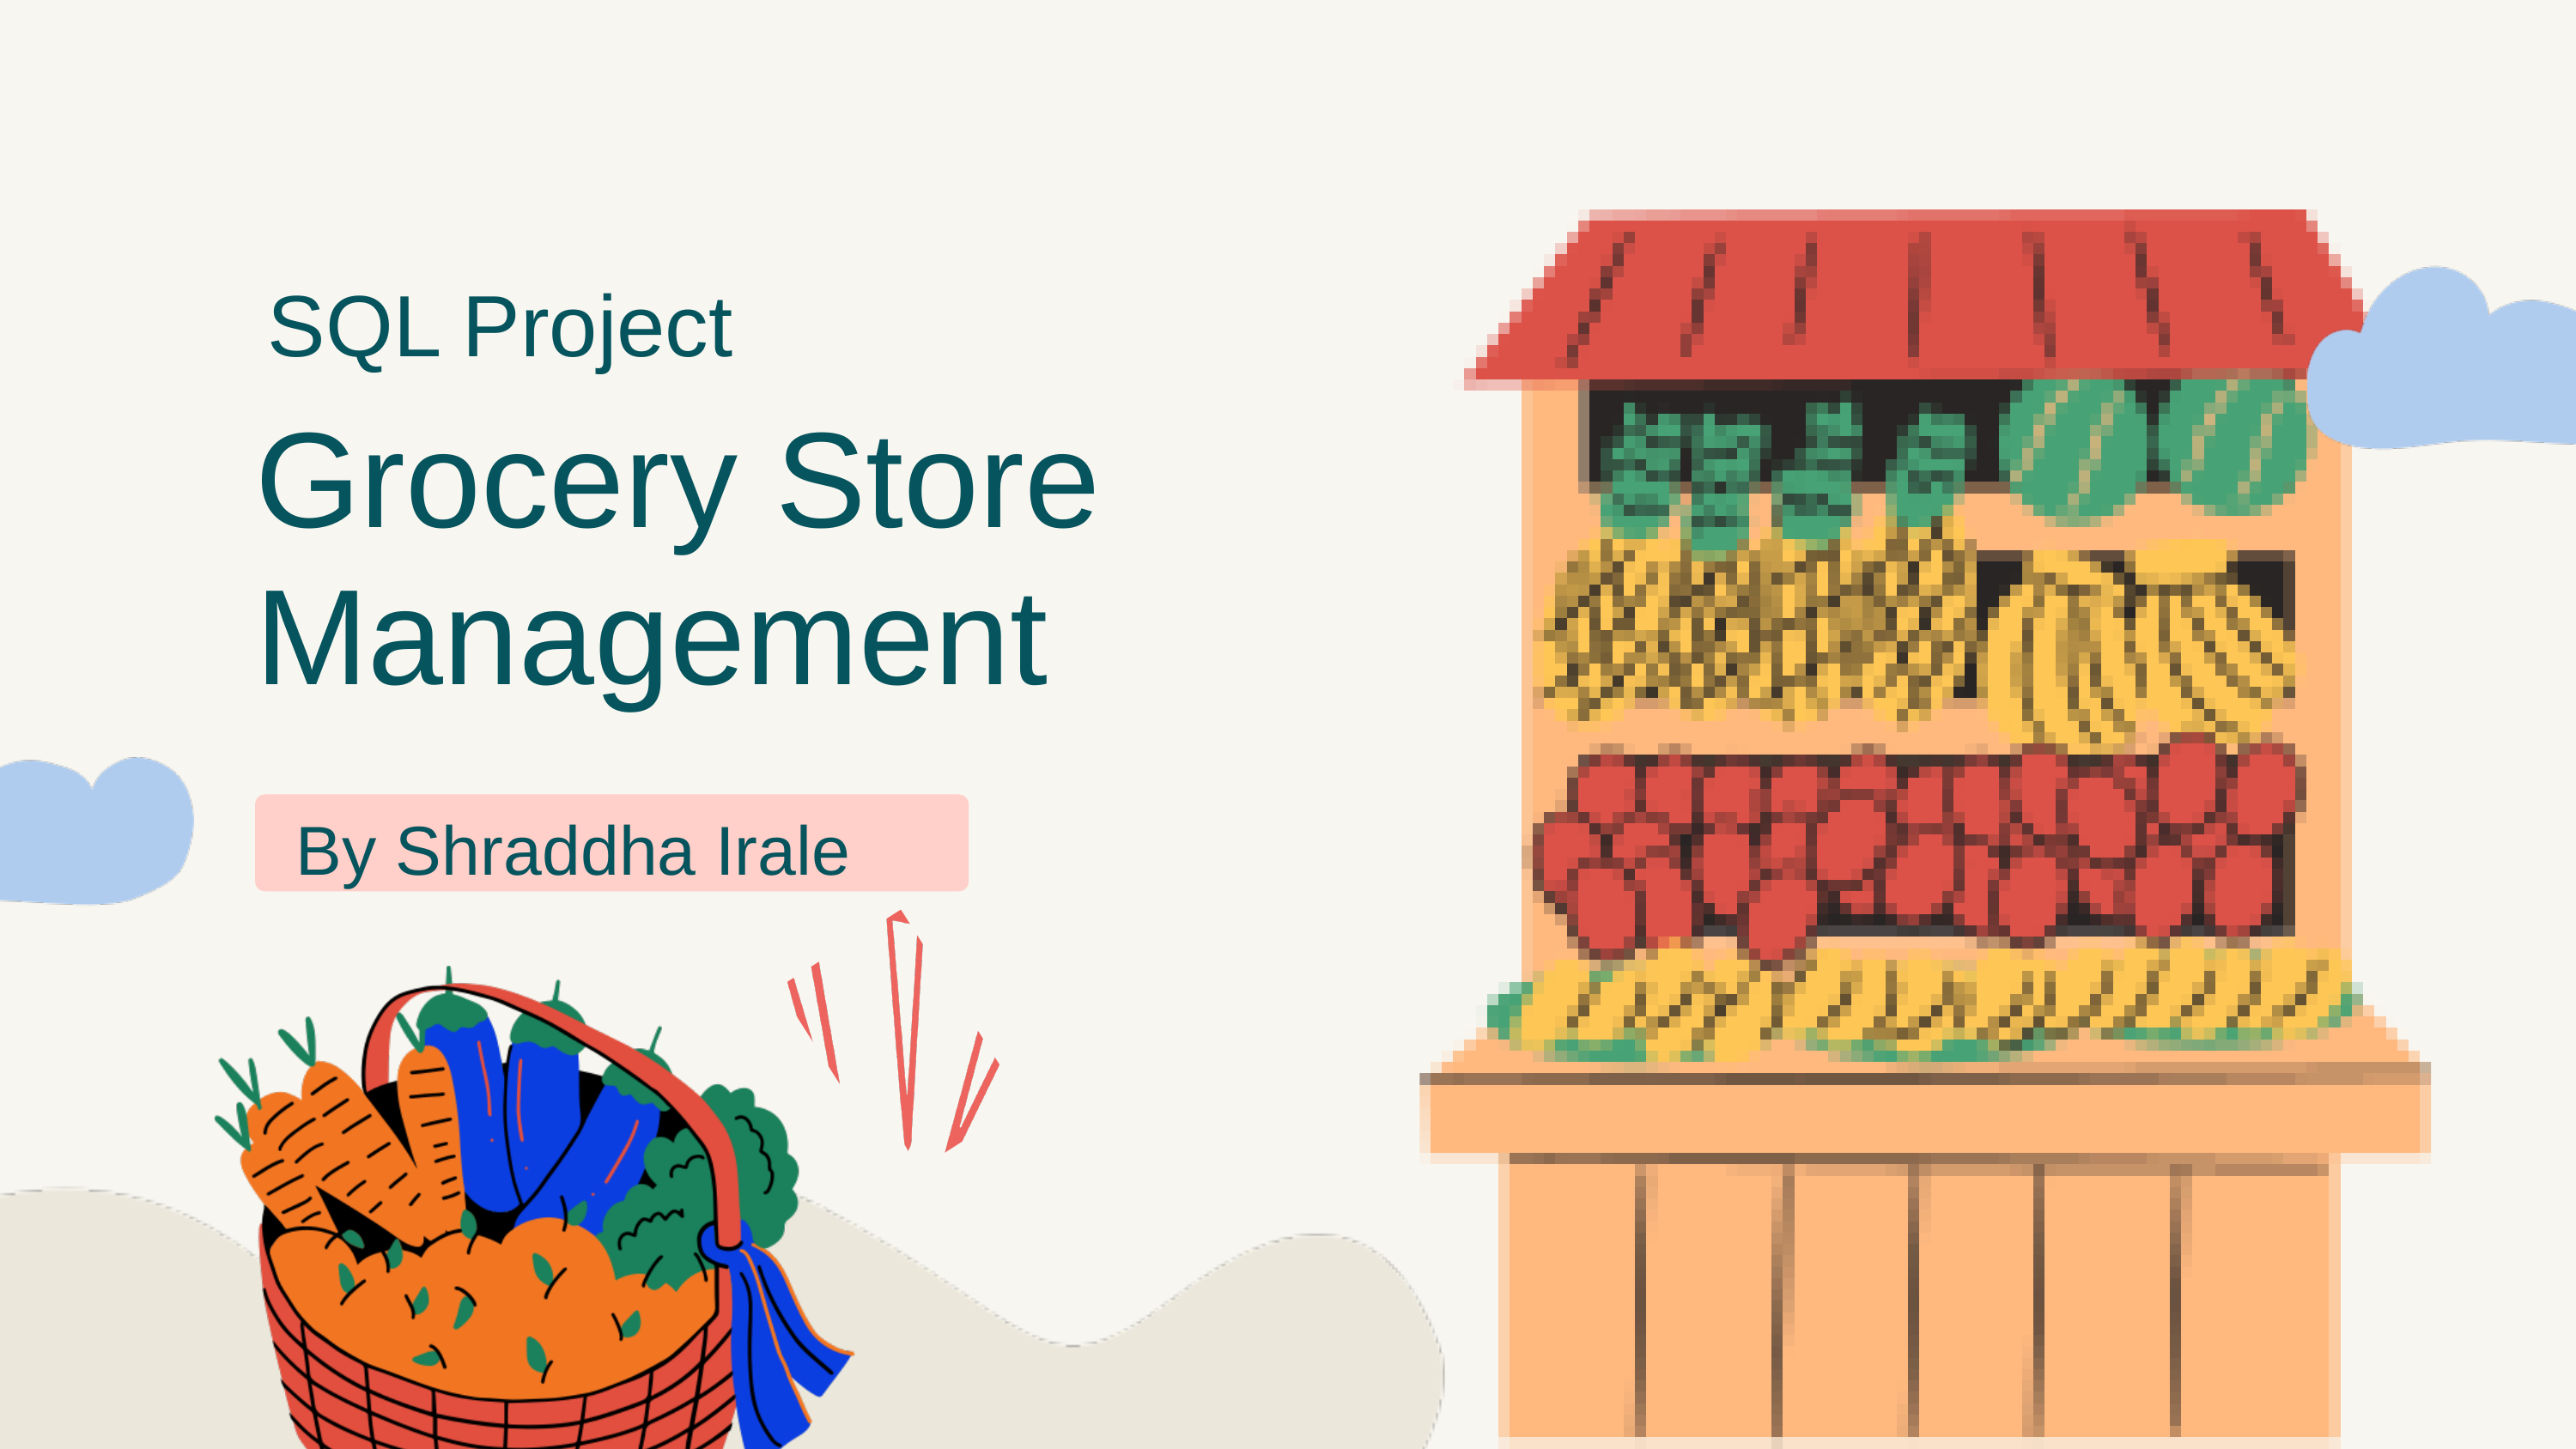

SQL Project

Grocery Store Management

By Shraddha Irale